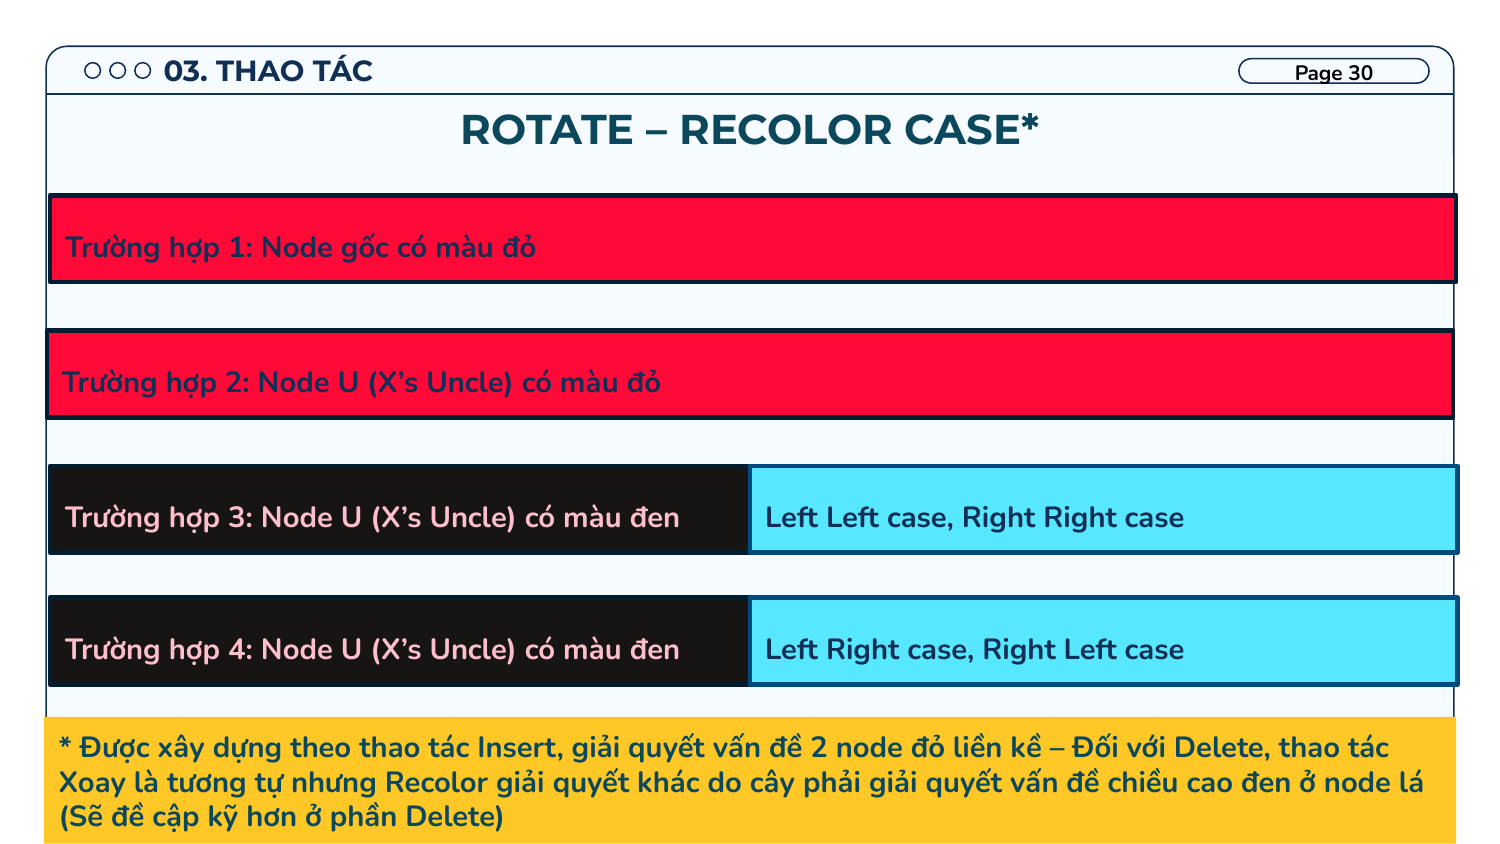

03. THAO TÁC
Page 30
ROTATE – RECOLOR CASE*
Trường hợp 1: Node gốc có màu đỏ
Trường hợp 2: Node U (X’s Uncle) có màu đỏ
Left Left case, Right Right case
Trường hợp 3: Node U (X’s Uncle) có màu đen
Left Right case, Right Left case
Trường hợp 4: Node U (X’s Uncle) có màu đen
* Được xây dựng theo thao tác Insert, giải quyết vấn đề 2 node đỏ liền kề – Đối với Delete, thao tác Xoay là tương tự nhưng Recolor giải quyết khác do cây phải giải quyết vấn đề chiều cao đen ở node lá (Sẽ đề cập kỹ hơn ở phần Delete)